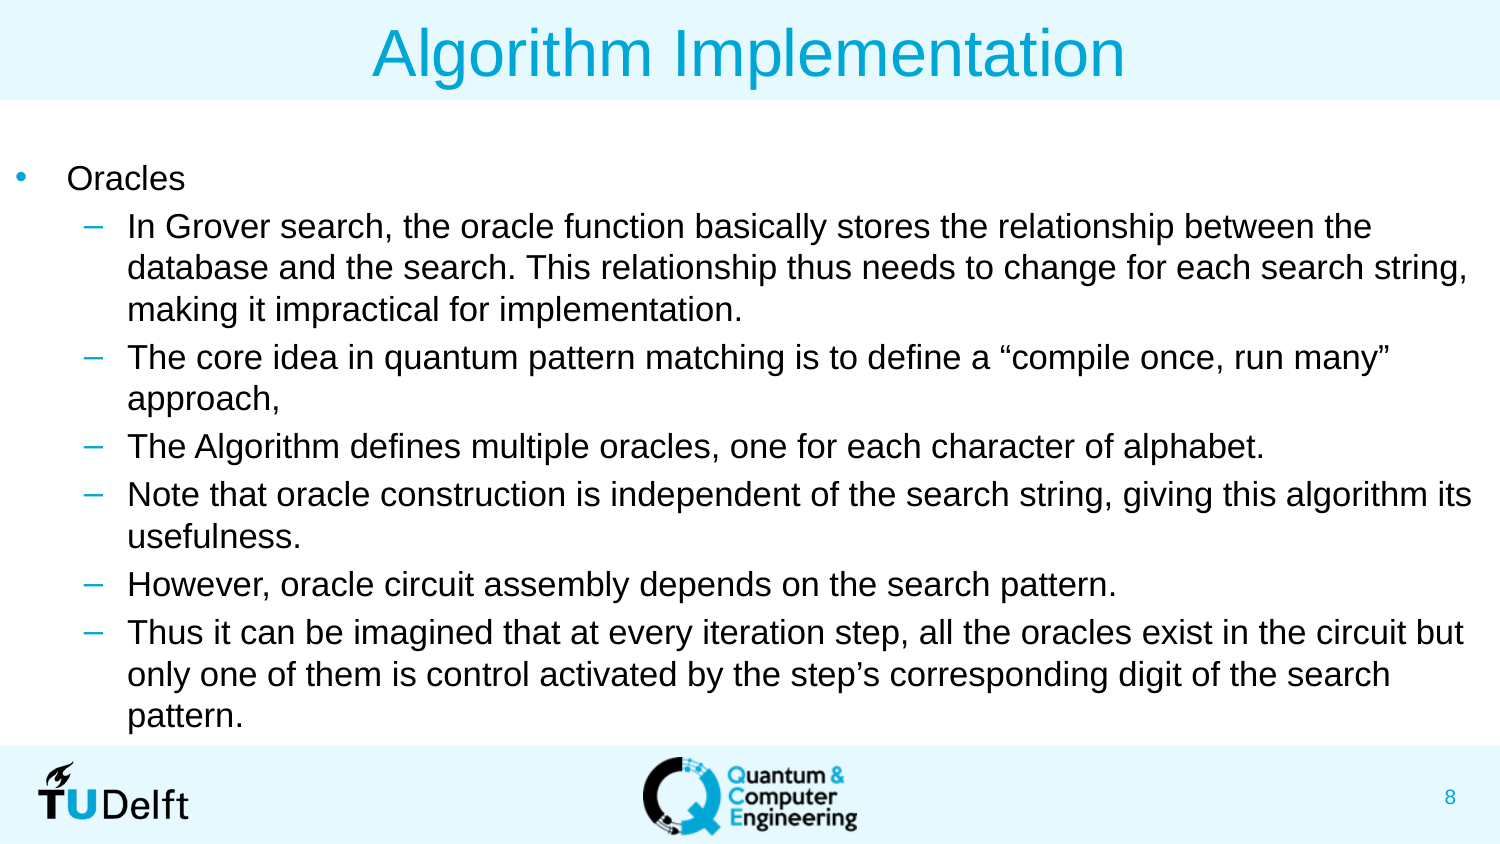

# Algorithm Implementation

Oracles
In Grover search, the oracle function basically stores the relationship between the database and the search. This relationship thus needs to change for each search string, making it impractical for implementation.
The core idea in quantum pattern matching is to define a “compile once, run many” approach,
The Algorithm defines multiple oracles, one for each character of alphabet.
Note that oracle construction is independent of the search string, giving this algorithm its usefulness.
However, oracle circuit assembly depends on the search pattern.
Thus it can be imagined that at every iteration step, all the oracles exist in the circuit but only one of them is control activated by the step’s corresponding digit of the search pattern.